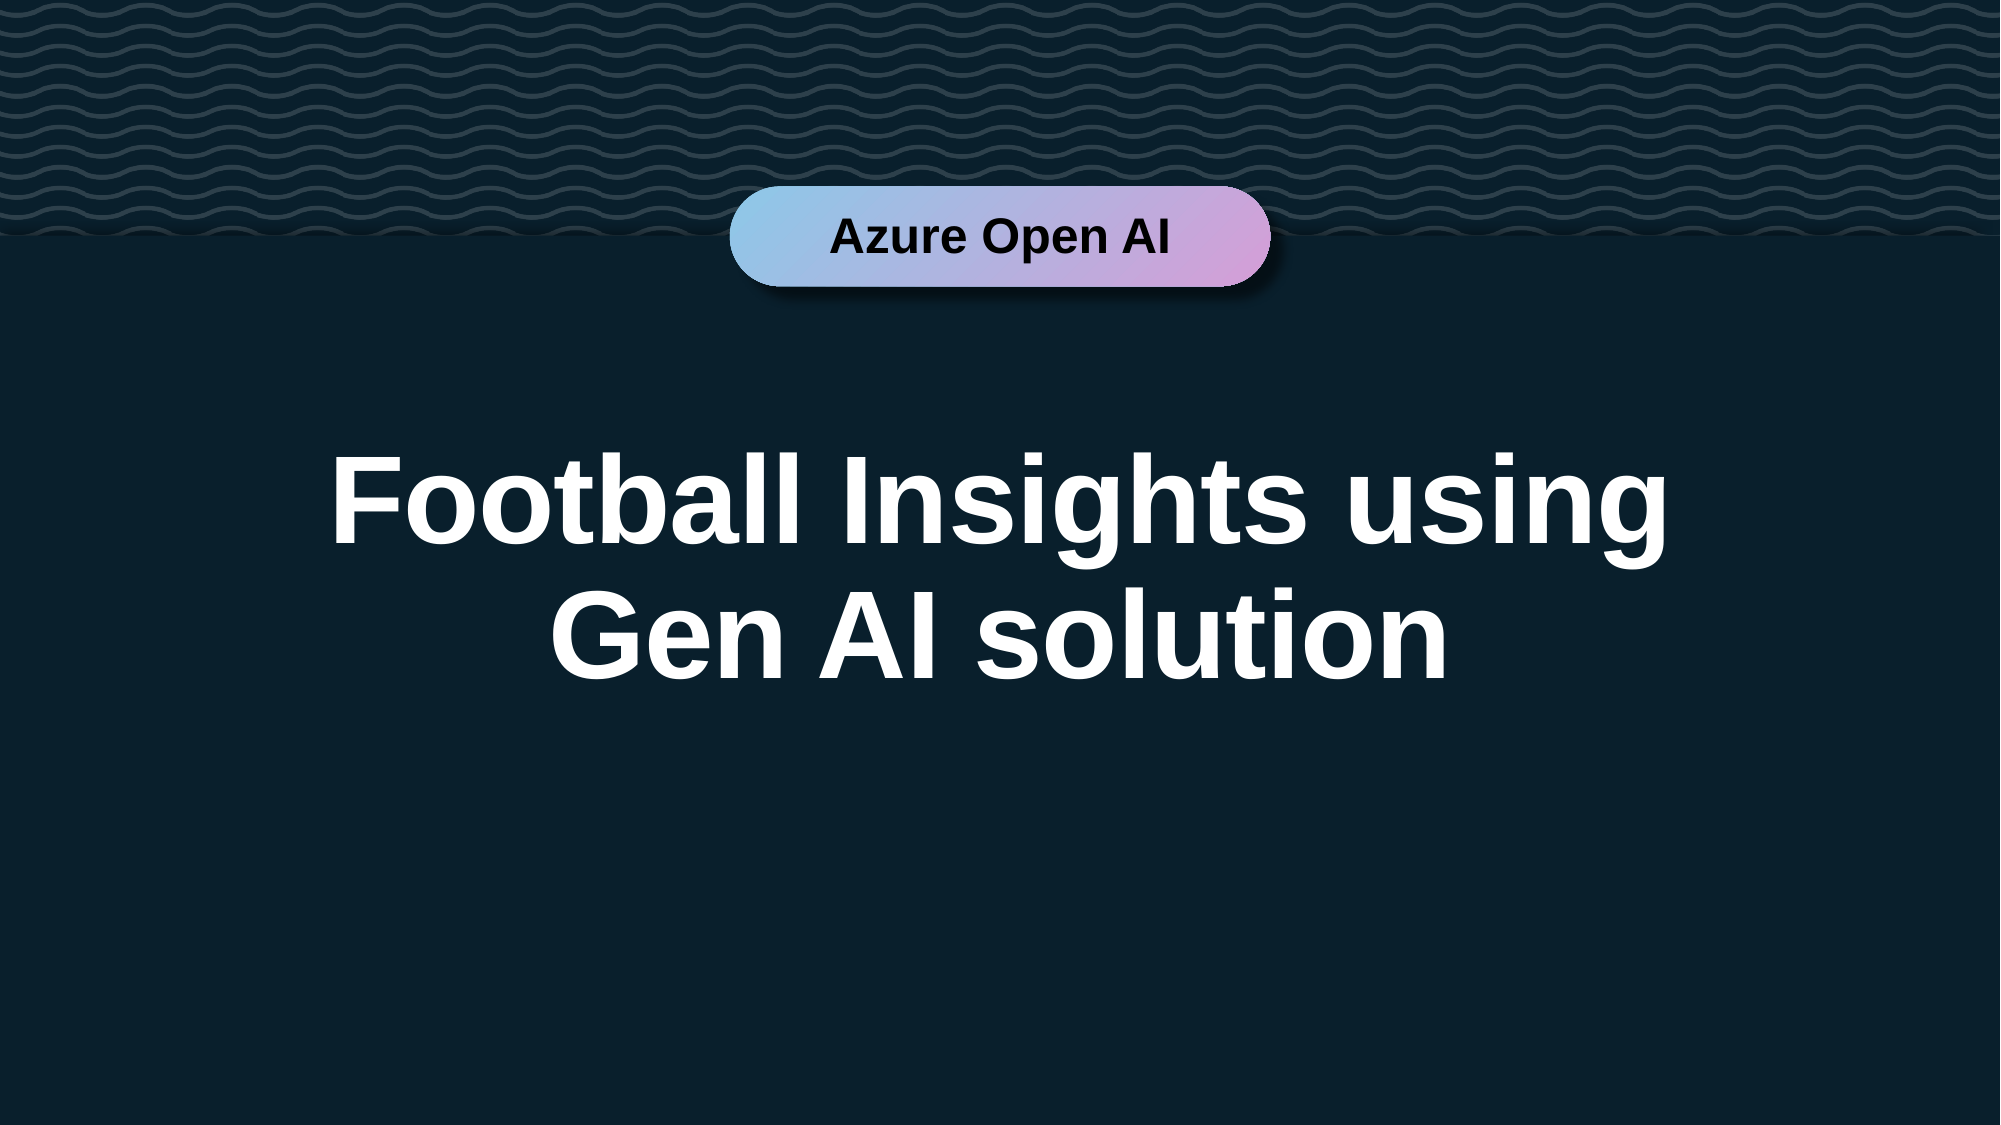

Azure Open AI

Football Insights using
Gen AI solution